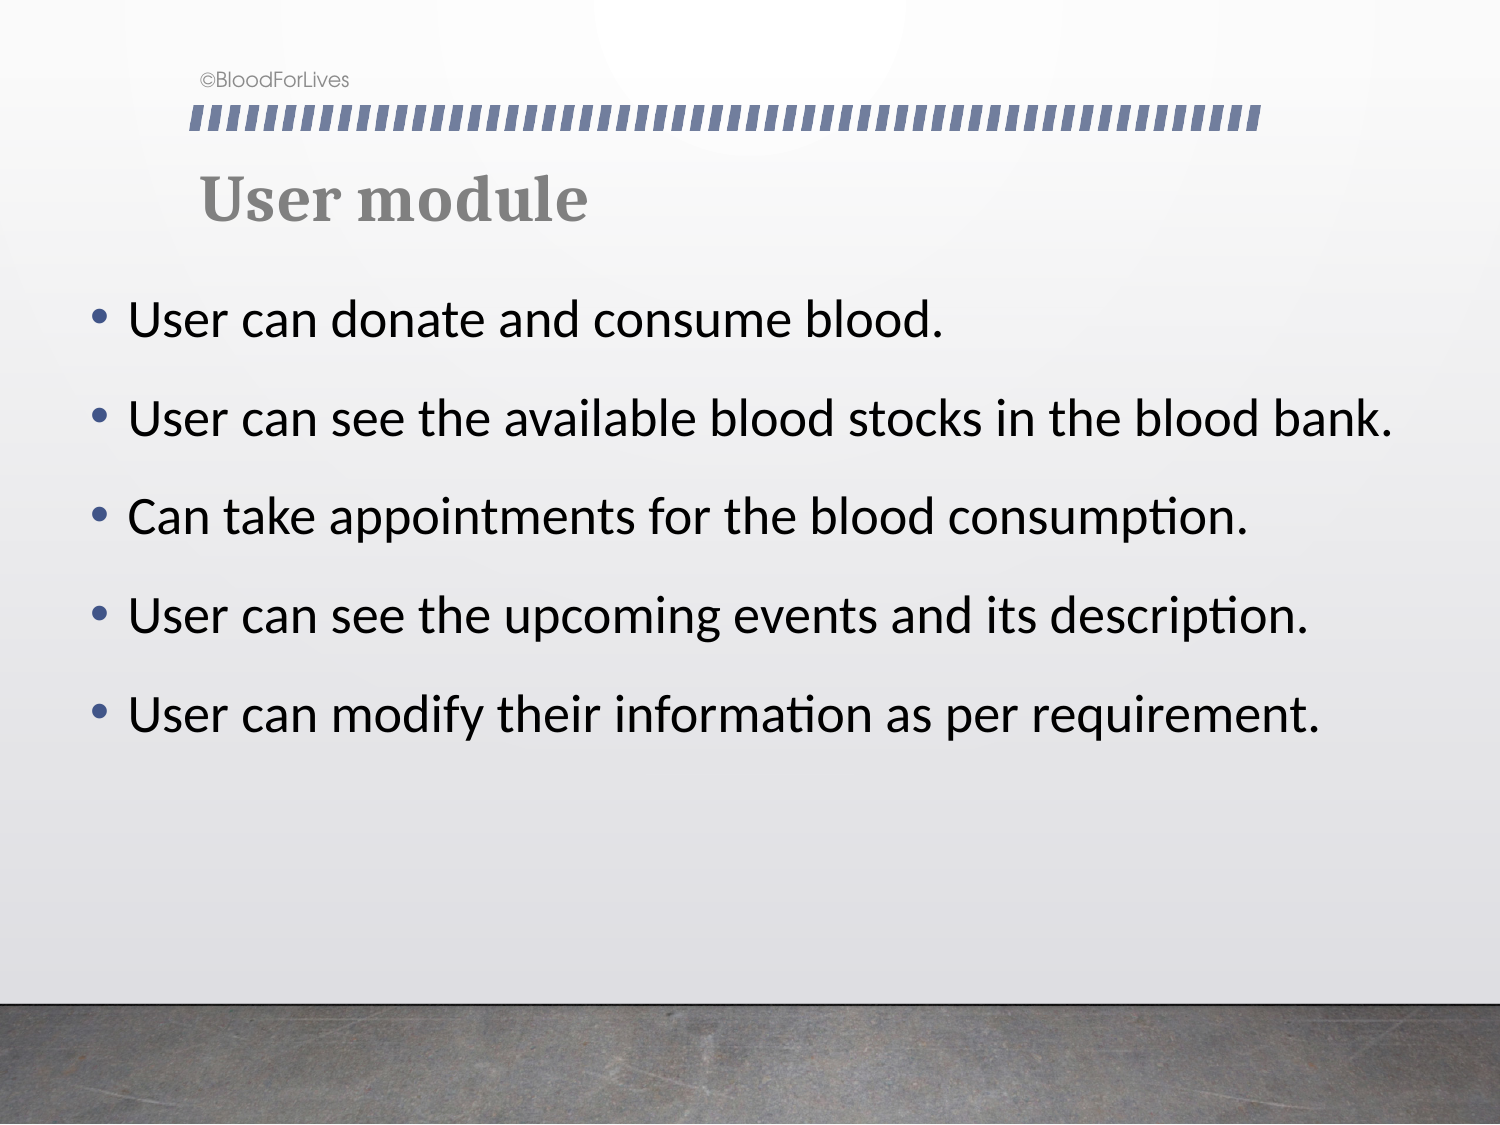

8
©BloodForLives
# User module
User can donate and consume blood.
User can see the available blood stocks in the blood bank.
Can take appointments for the blood consumption.
User can see the upcoming events and its description.
User can modify their information as per requirement.